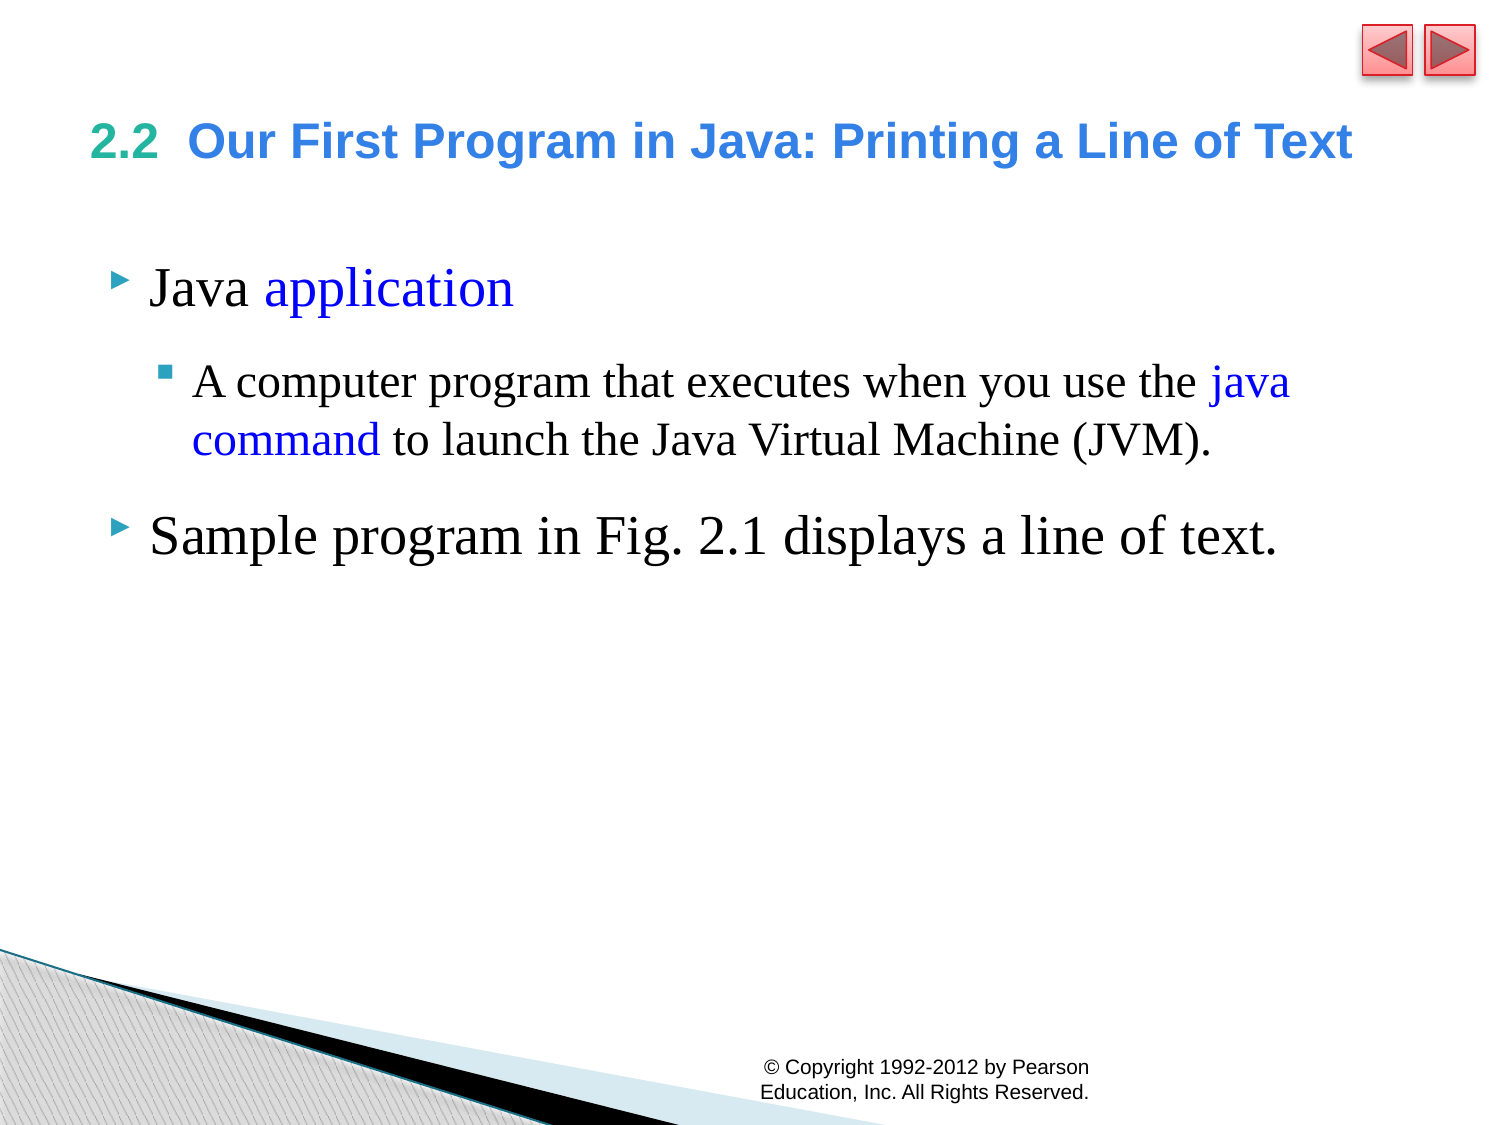

# 2.2  Our First Program in Java: Printing a Line of Text
Java application
A computer program that executes when you use the java command to launch the Java Virtual Machine (JVM).
Sample program in Fig. 2.1 displays a line of text.
© Copyright 1992-2012 by Pearson Education, Inc. All Rights Reserved.